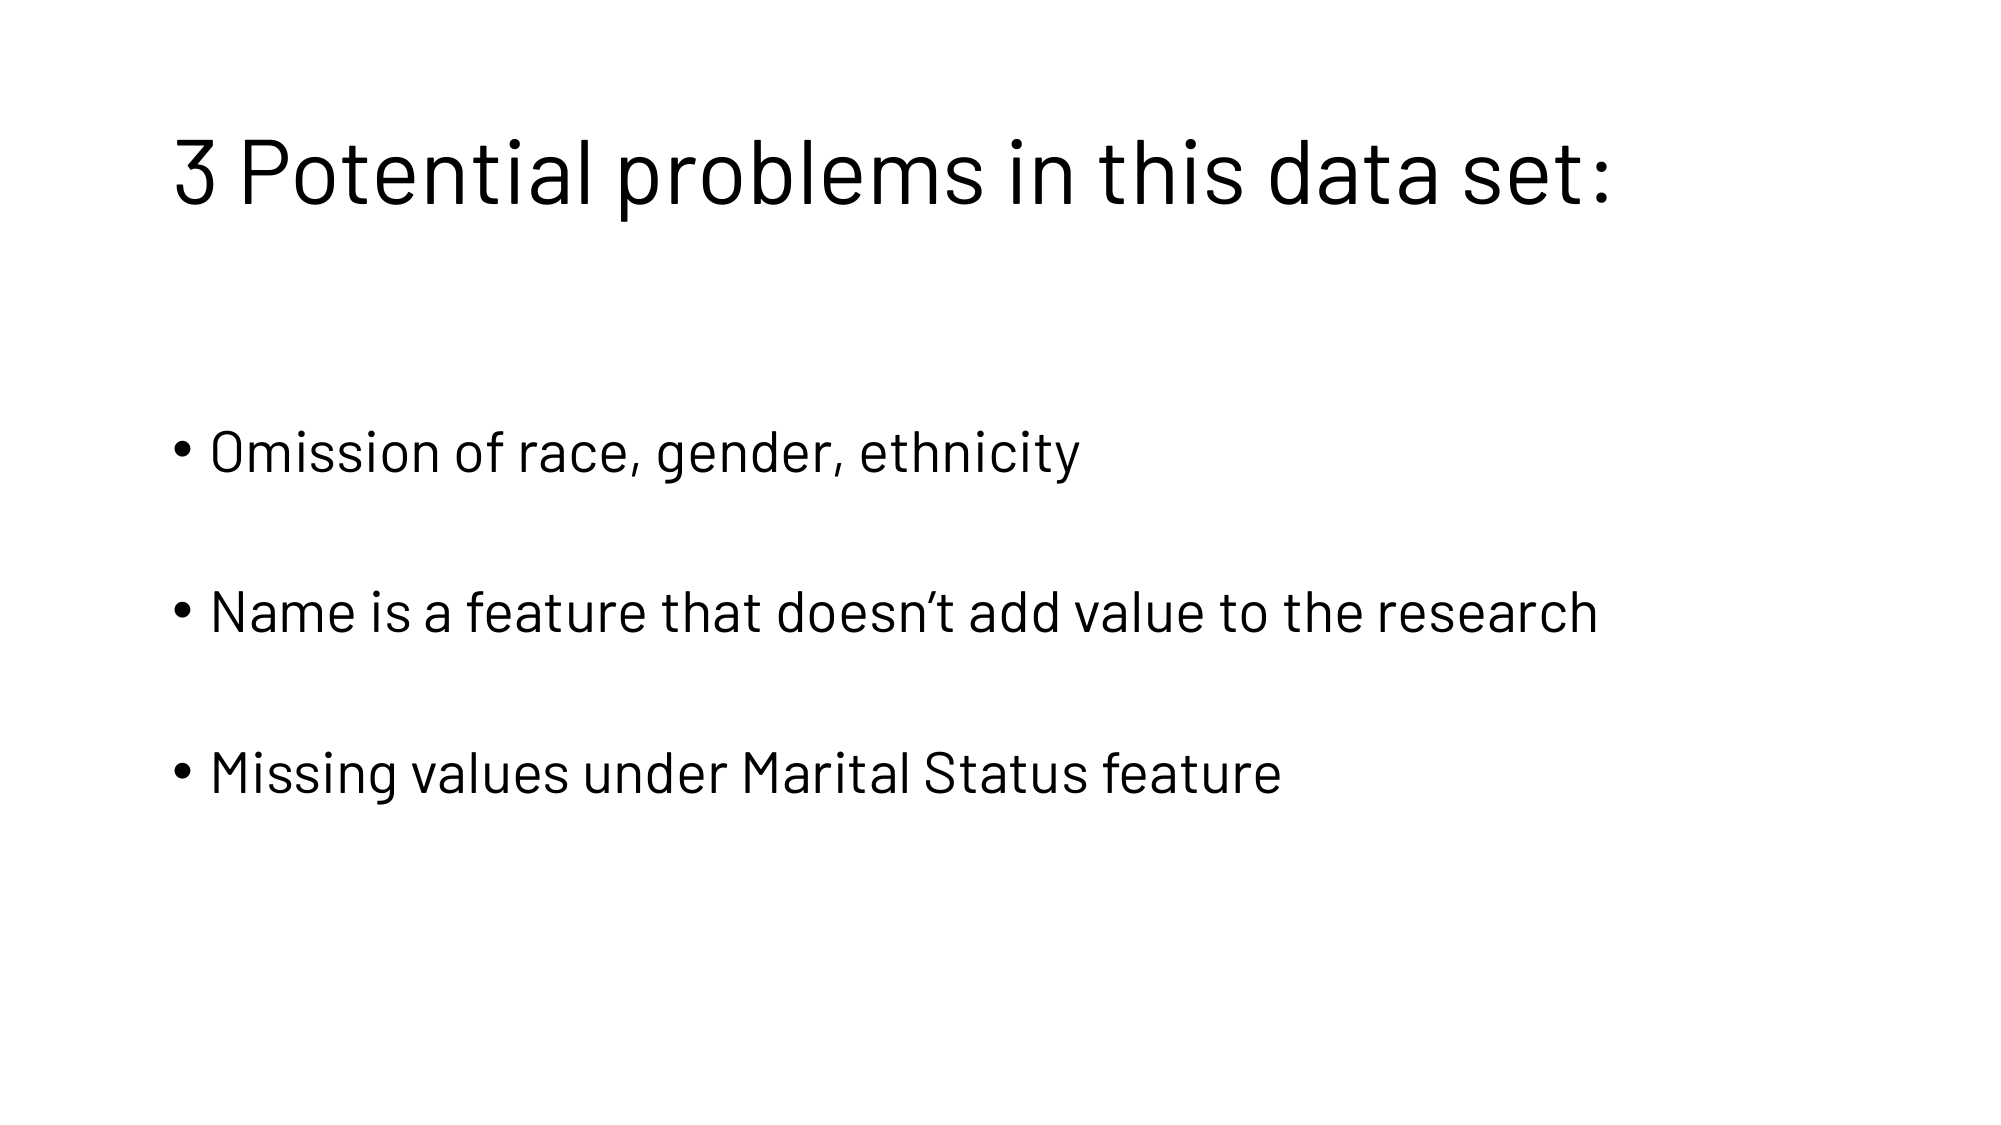

# 3 Potential problems in this data set:
Omission of race, gender, ethnicity
Name is a feature that doesn’t add value to the research
Missing values under Marital Status feature